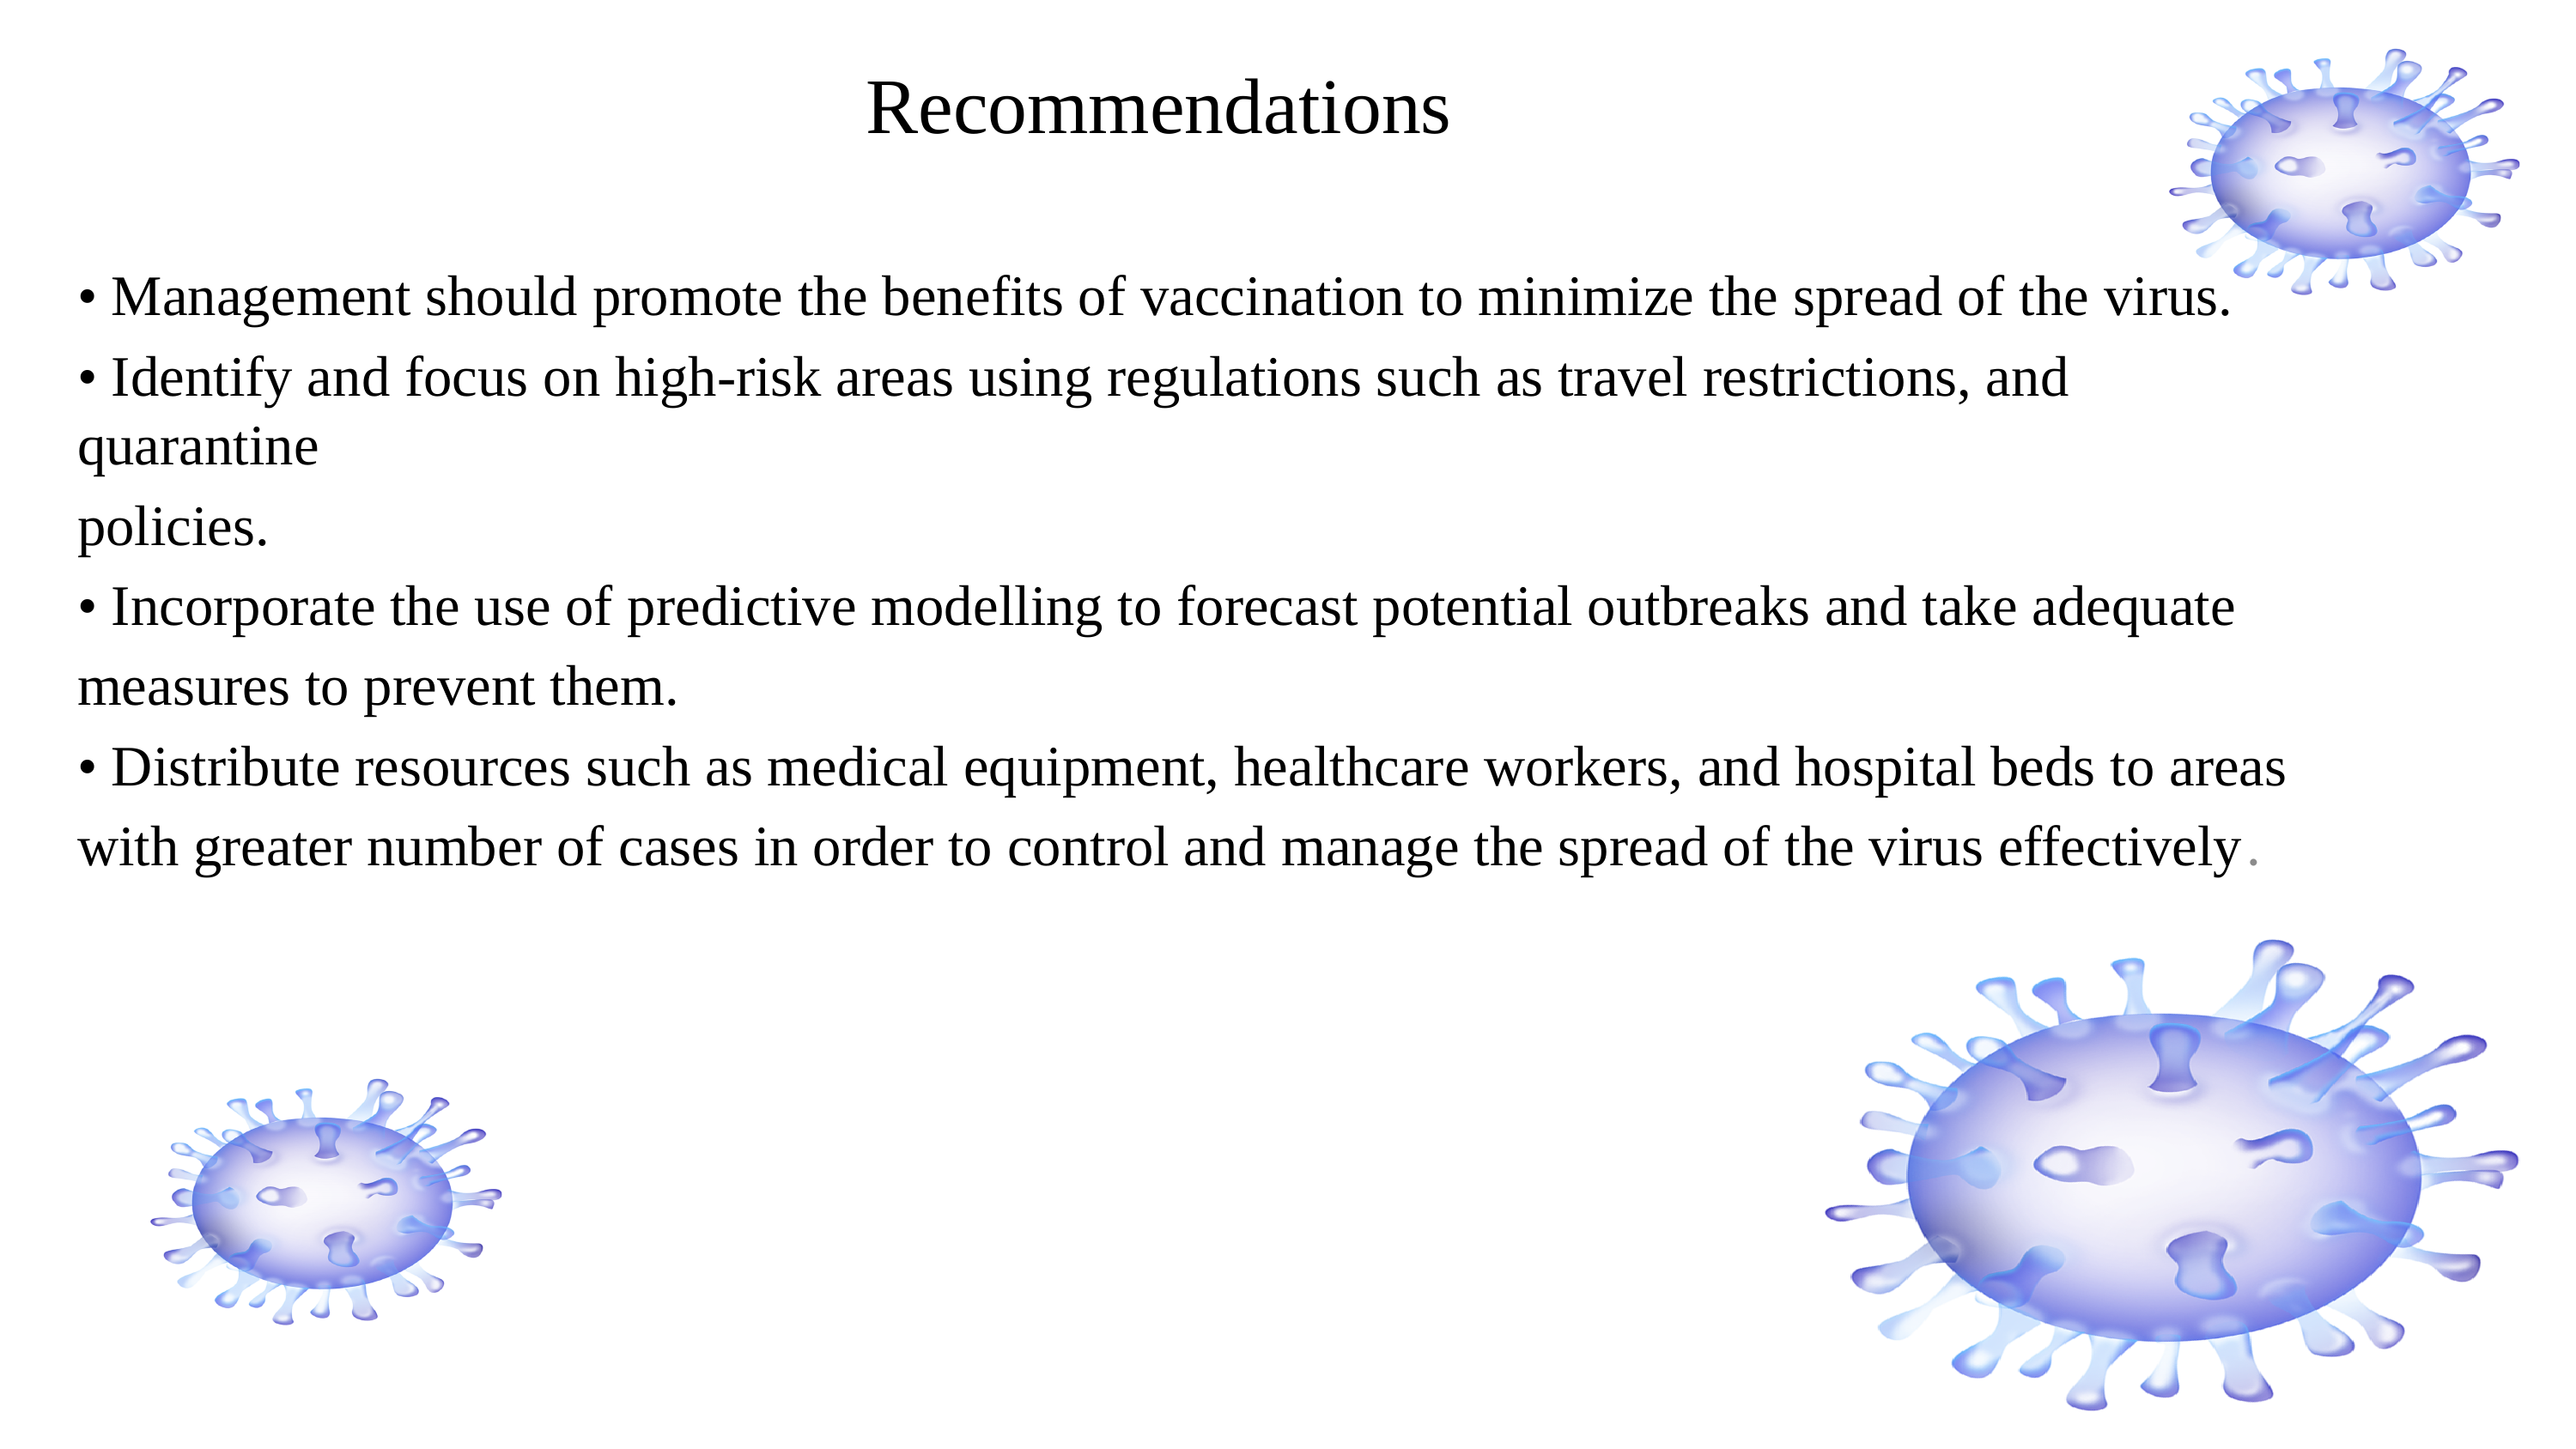

# Recommendations

• Management should promote the benefits of vaccination to minimize the spread of the virus.
• Identify and focus on high-risk areas using regulations such as travel restrictions, and quarantine
policies.
• Incorporate the use of predictive modelling to forecast potential outbreaks and take adequate
measures to prevent them.
• Distribute resources such as medical equipment, healthcare workers, and hospital beds to areas
with greater number of cases in order to control and manage the spread of the virus effectively.